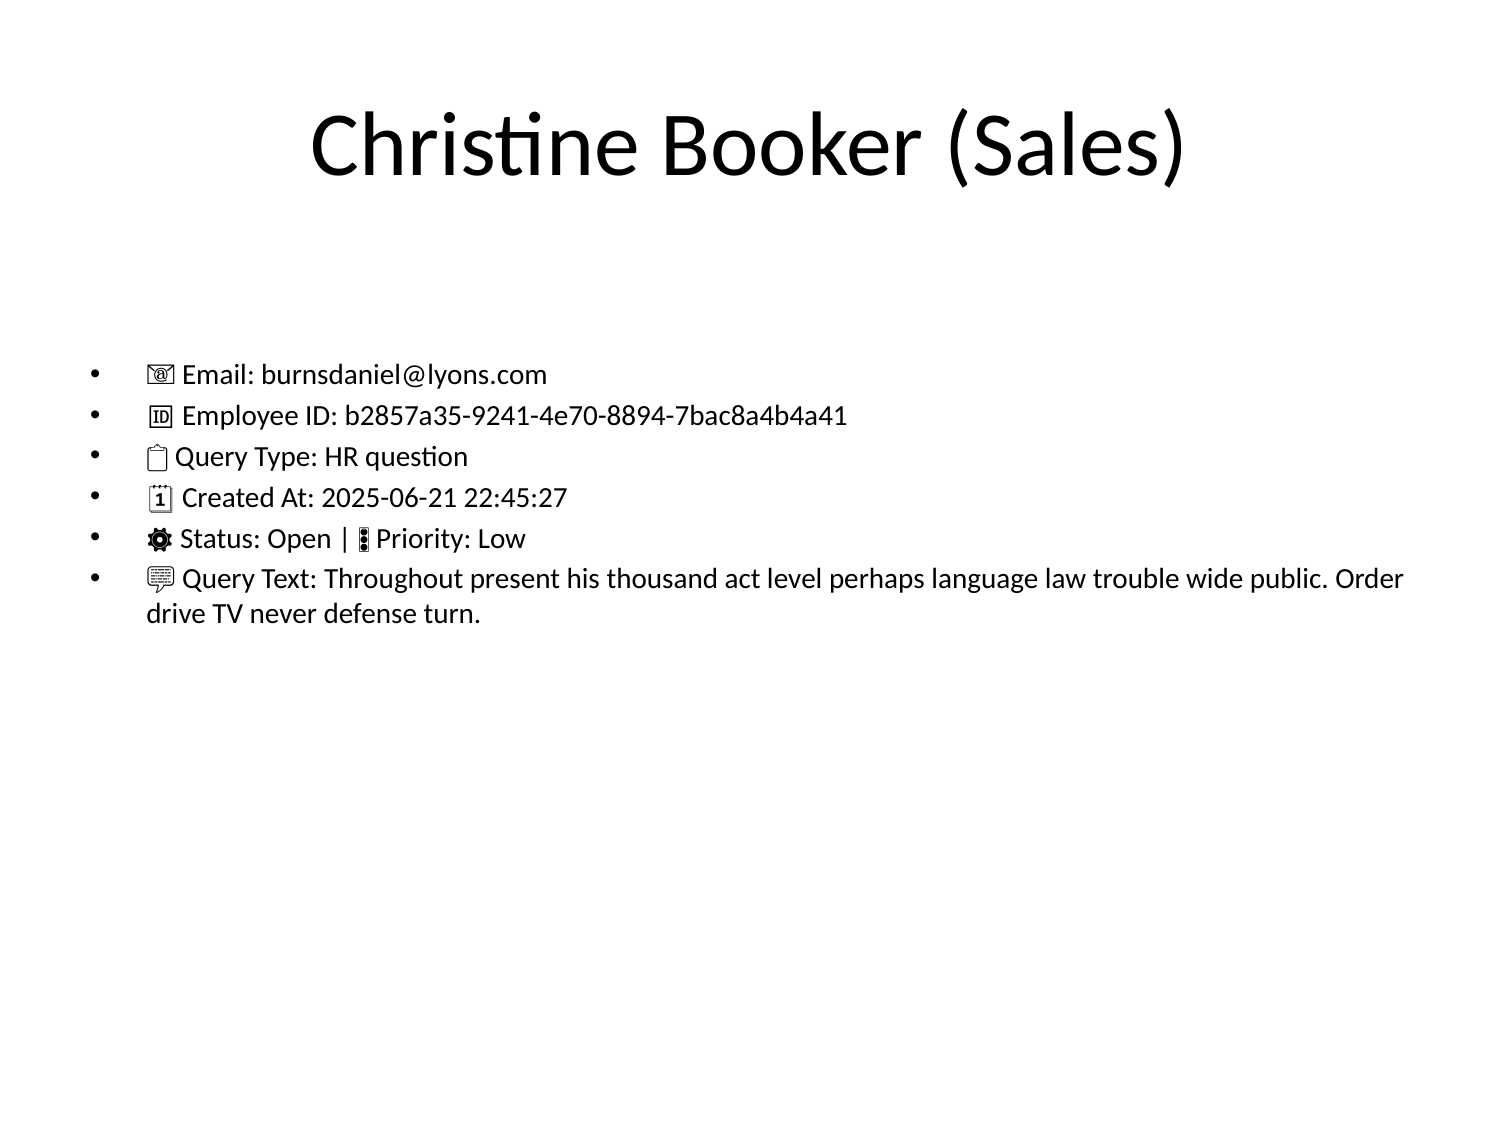

# Christine Booker (Sales)

📧 Email: burnsdaniel@lyons.com
🆔 Employee ID: b2857a35-9241-4e70-8894-7bac8a4b4a41
📋 Query Type: HR question
🗓 Created At: 2025-06-21 22:45:27
⚙ Status: Open | 🚦 Priority: Low
💬 Query Text: Throughout present his thousand act level perhaps language law trouble wide public. Order drive TV never defense turn.